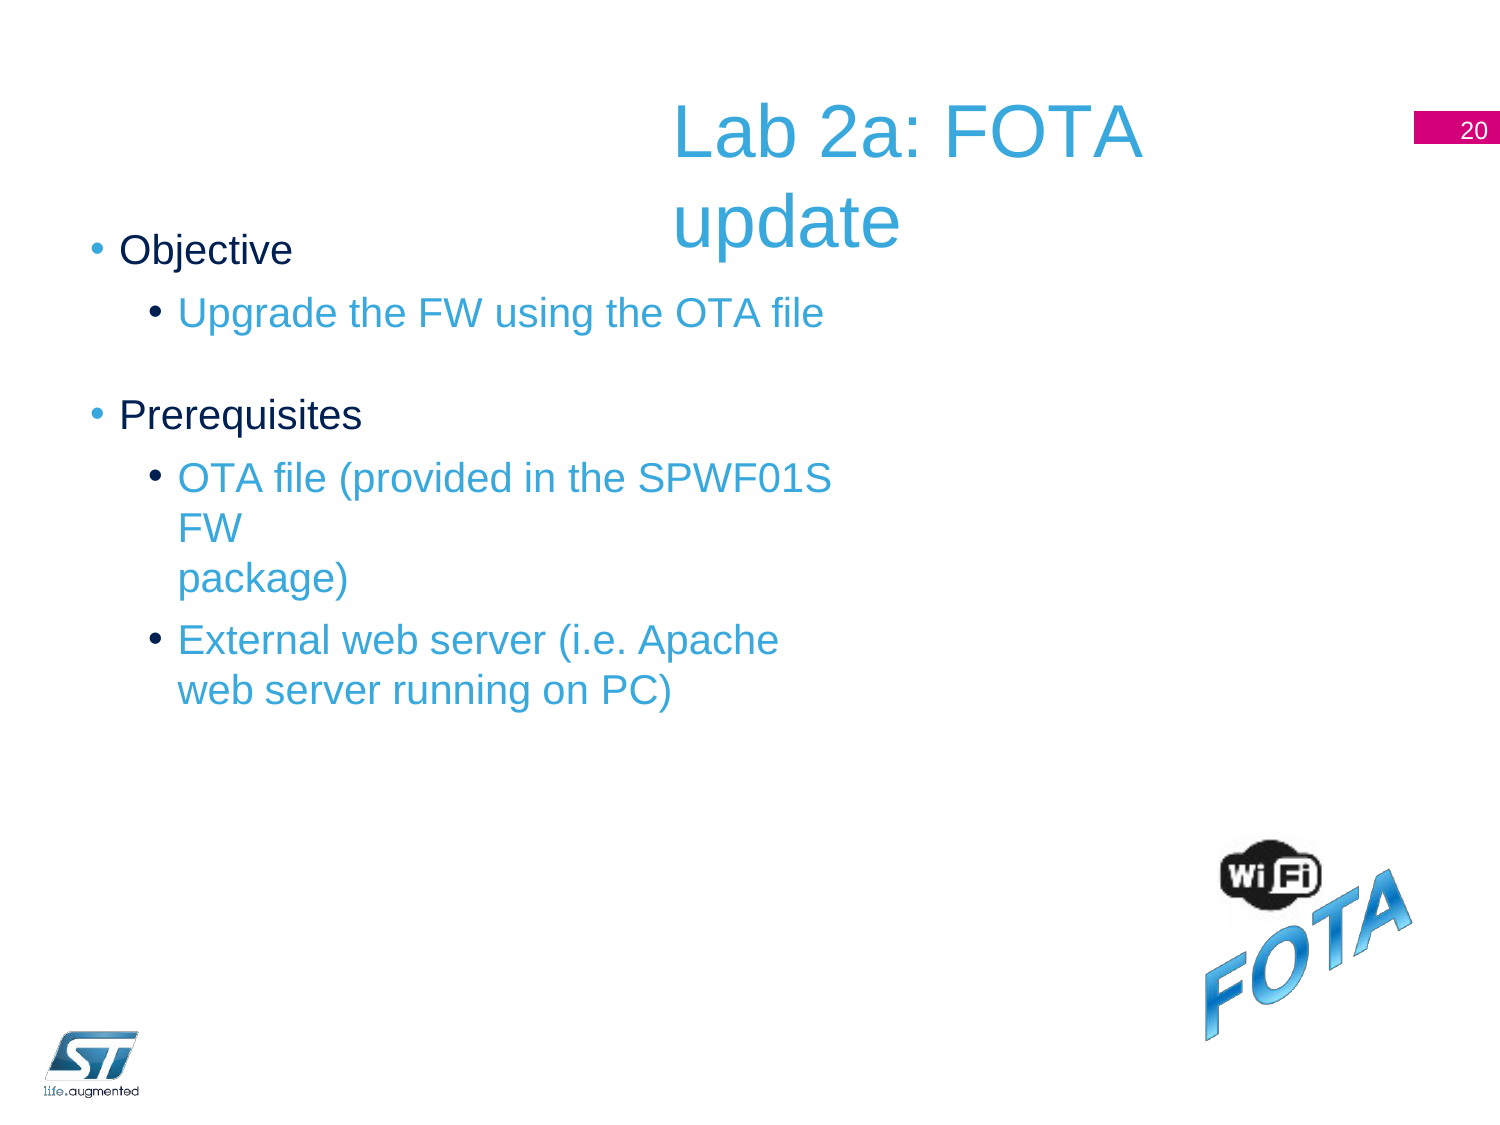

# Lab 2a: FOTA update

20
Objective
Upgrade the FW using the OTA file

Prerequisites
OTA file (provided in the SPWF01S FW
package)
External web server (i.e. Apache web server running on PC)